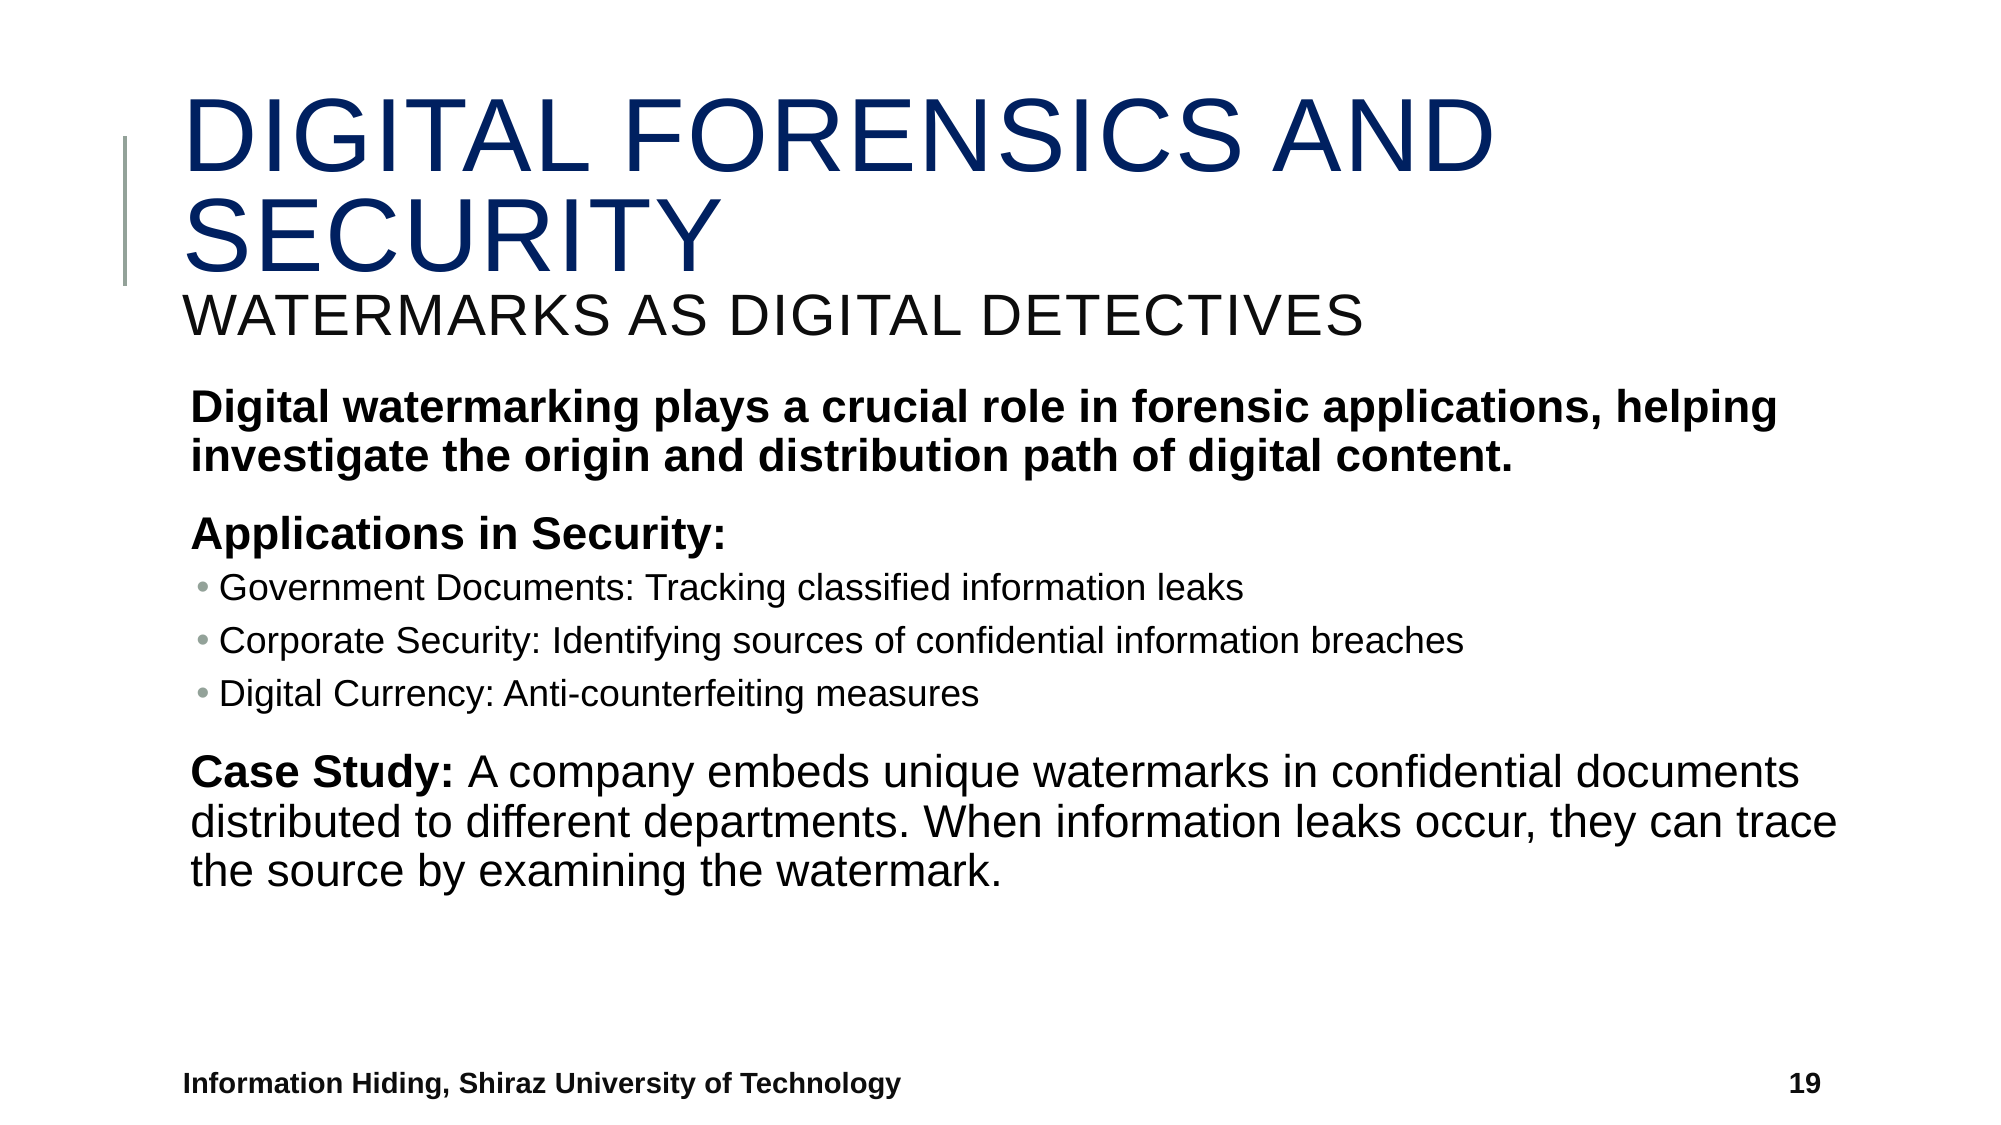

# Digital Forensics and Security Watermarks as Digital Detectives
Digital watermarking plays a crucial role in forensic applications, helping investigate the origin and distribution path of digital content.
Applications in Security:
Government Documents: Tracking classified information leaks
Corporate Security: Identifying sources of confidential information breaches
Digital Currency: Anti-counterfeiting measures
Case Study: A company embeds unique watermarks in confidential documents distributed to different departments. When information leaks occur, they can trace the source by examining the watermark.

Information Hiding, Shiraz University of Technology
19